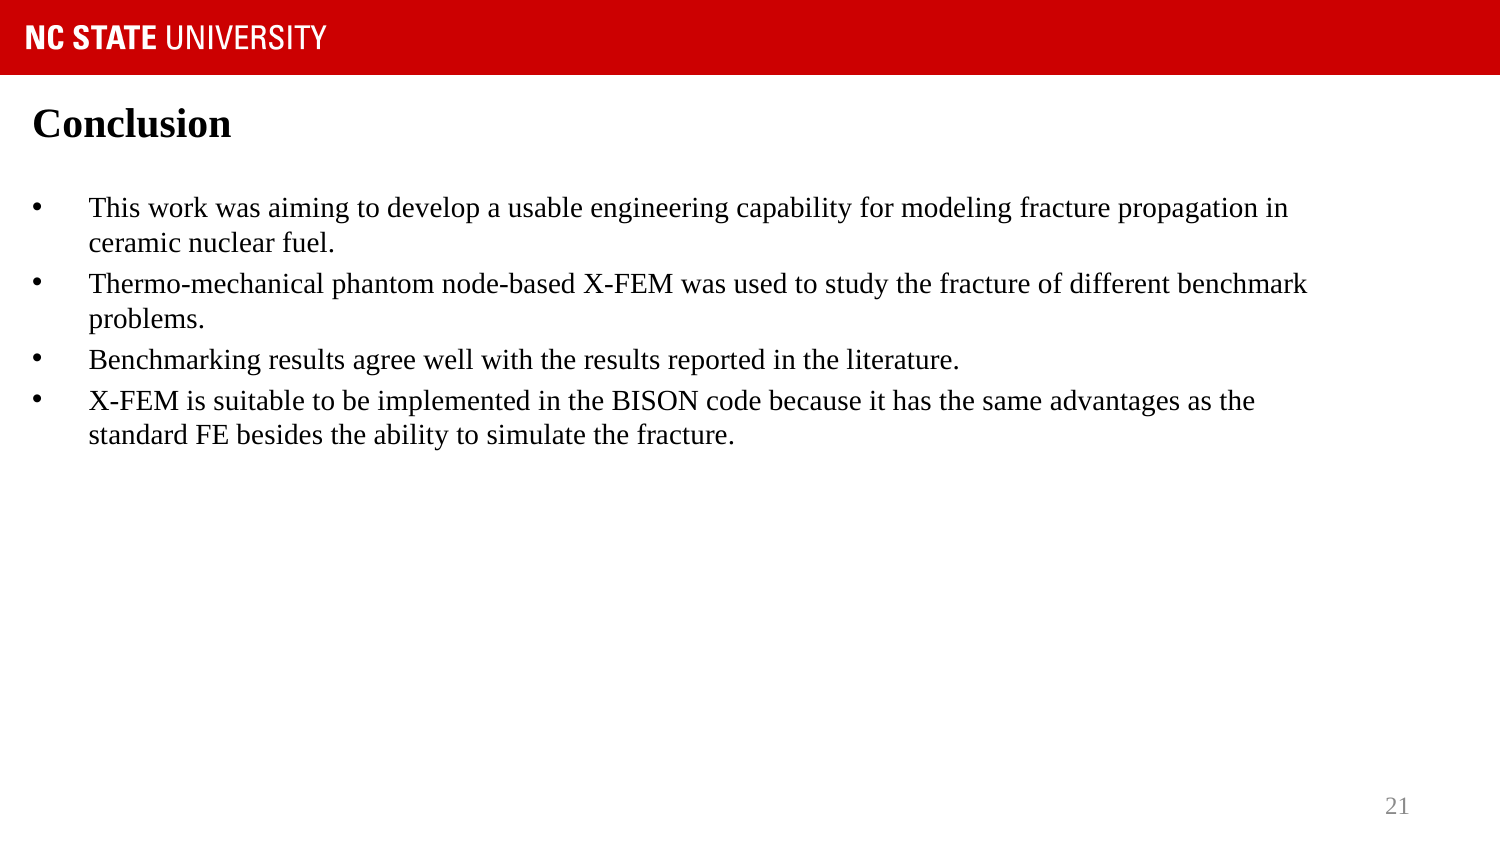

# Conclusion
This work was aiming to develop a usable engineering capability for modeling fracture propagation in ceramic nuclear fuel.
Thermo-mechanical phantom node-based X-FEM was used to study the fracture of different benchmark problems.
Benchmarking results agree well with the results reported in the literature.
X-FEM is suitable to be implemented in the BISON code because it has the same advantages as the standard FE besides the ability to simulate the fracture.
21